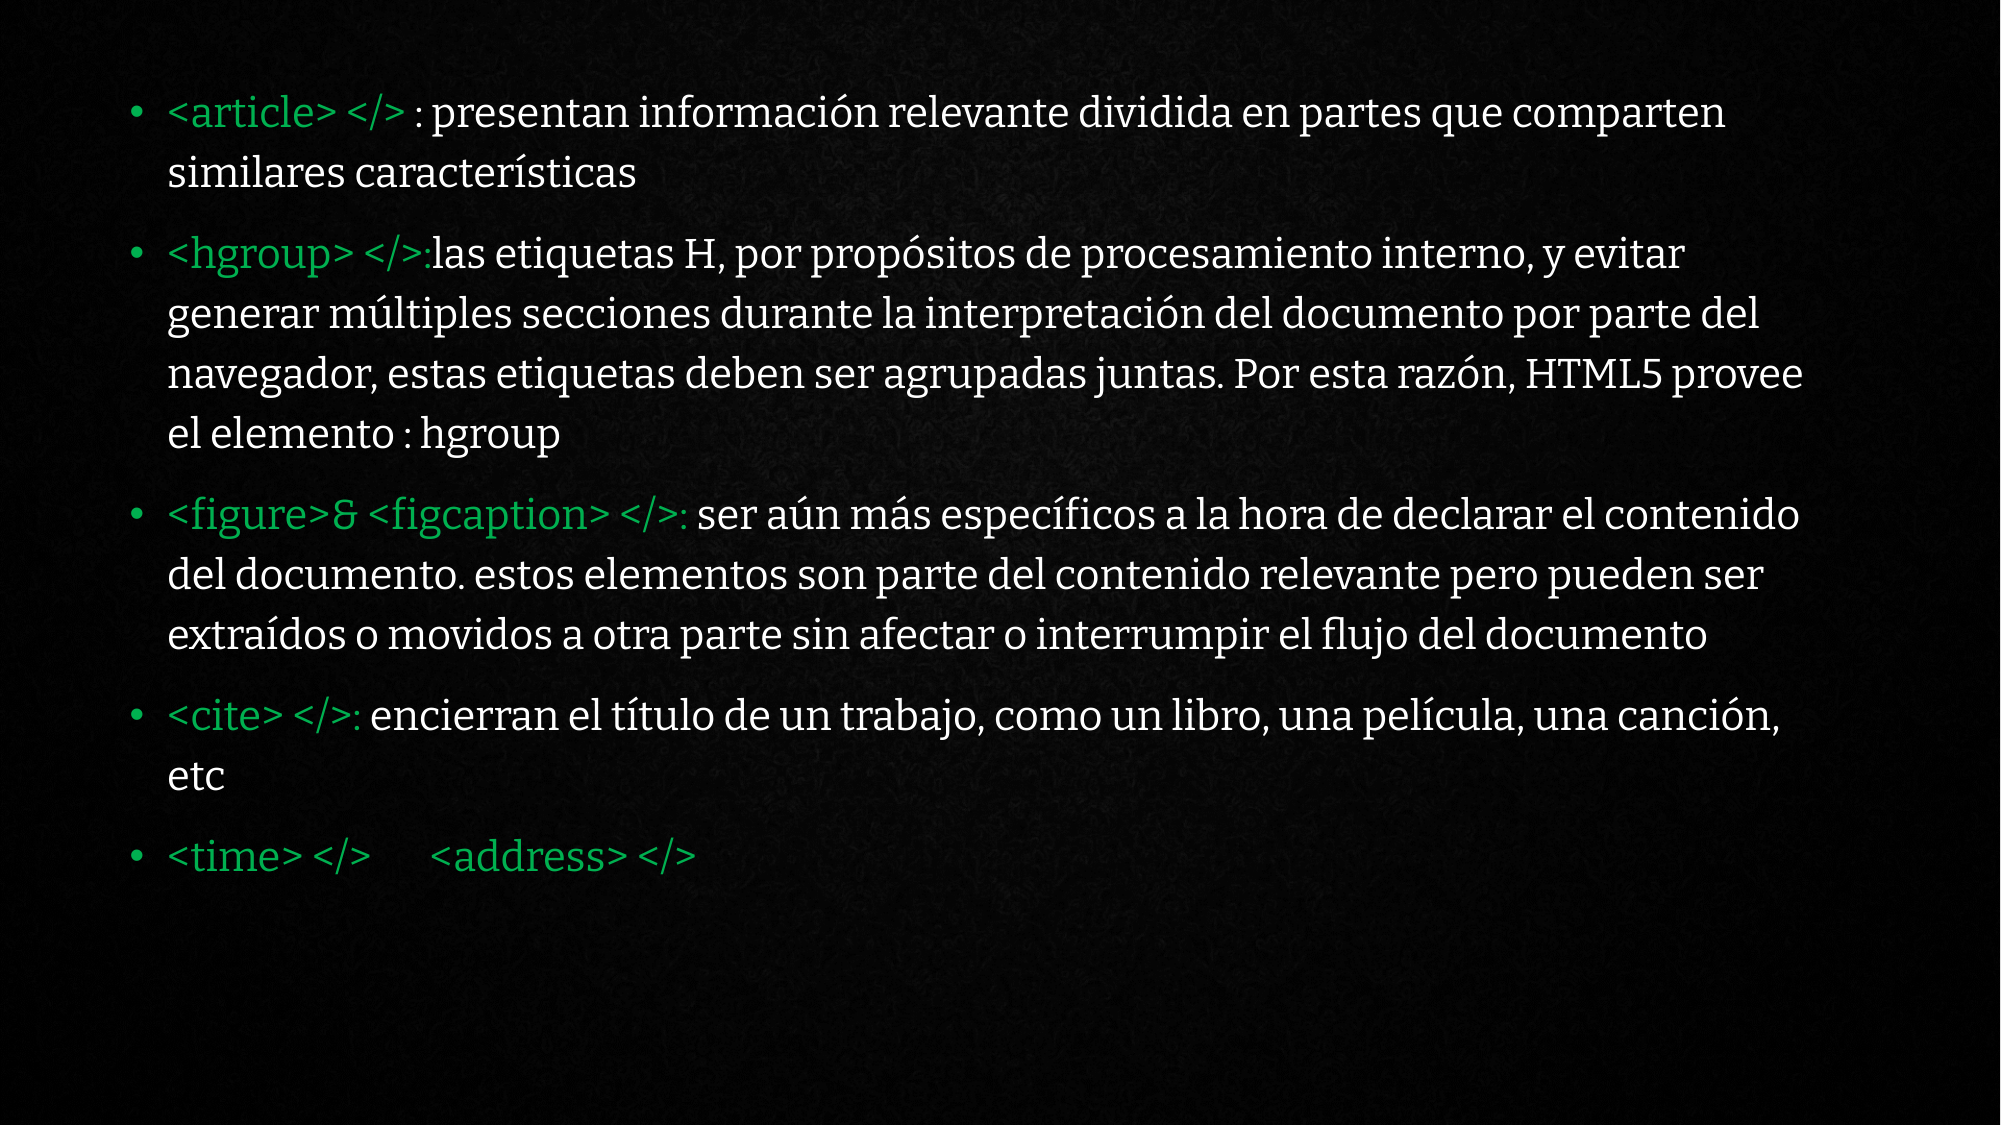

<article> </> : presentan información relevante dividida en partes que comparten similares características
<hgroup> </>:las etiquetas H, por propósitos de procesamiento interno, y evitar generar múltiples secciones durante la interpretación del documento por parte del navegador, estas etiquetas deben ser agrupadas juntas. Por esta razón, HTML5 provee el elemento : hgroup
<figure>& <figcaption> </>: ser aún más específicos a la hora de declarar el contenido del documento. estos elementos son parte del contenido relevante pero pueden ser extraídos o movidos a otra parte sin afectar o interrumpir el flujo del documento
<cite> </>: encierran el título de un trabajo, como un libro, una película, una canción, etc
<time> </>       <address> </>